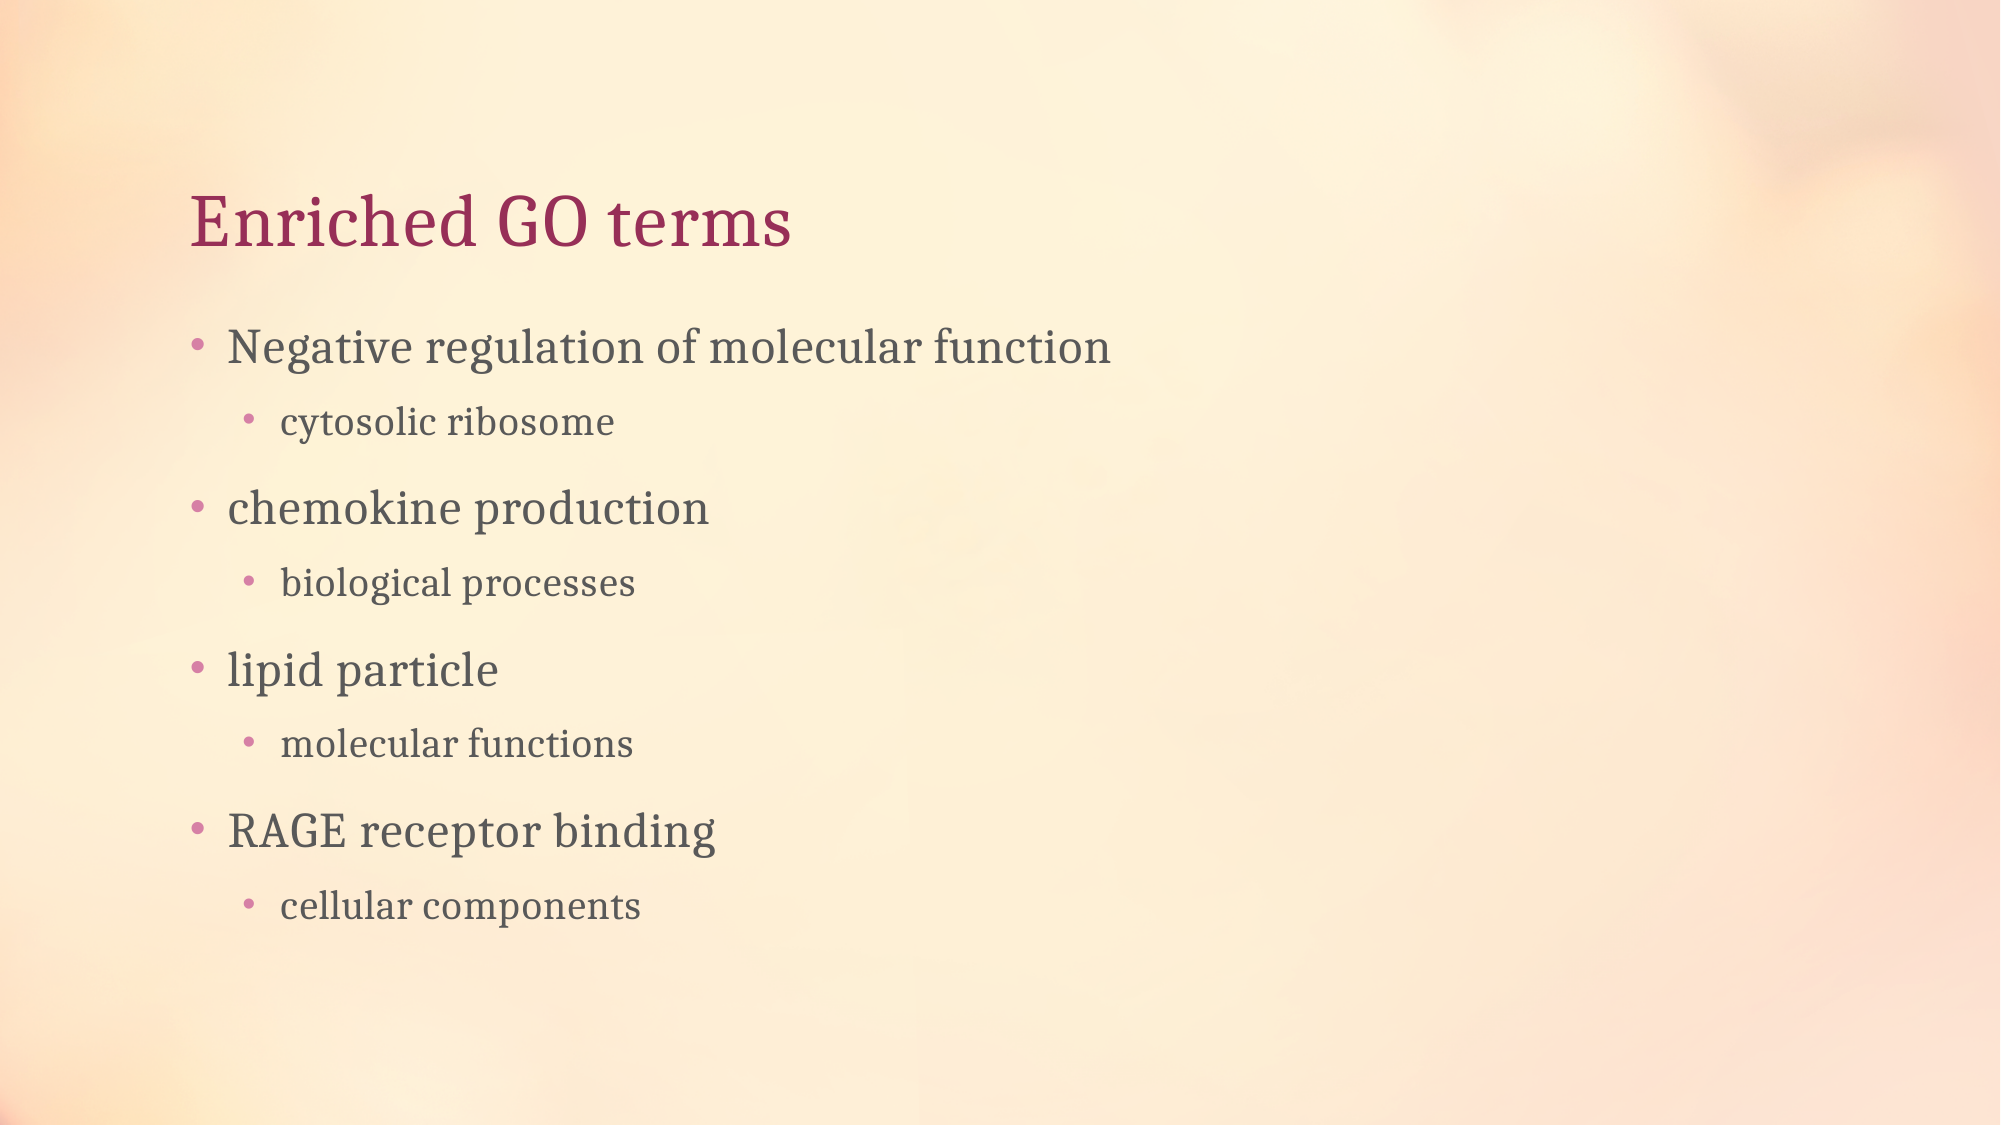

# Enriched GO terms
Negative regulation of molecular function
cytosolic ribosome
chemokine production
biological processes
lipid particle
molecular functions
RAGE receptor binding
cellular components